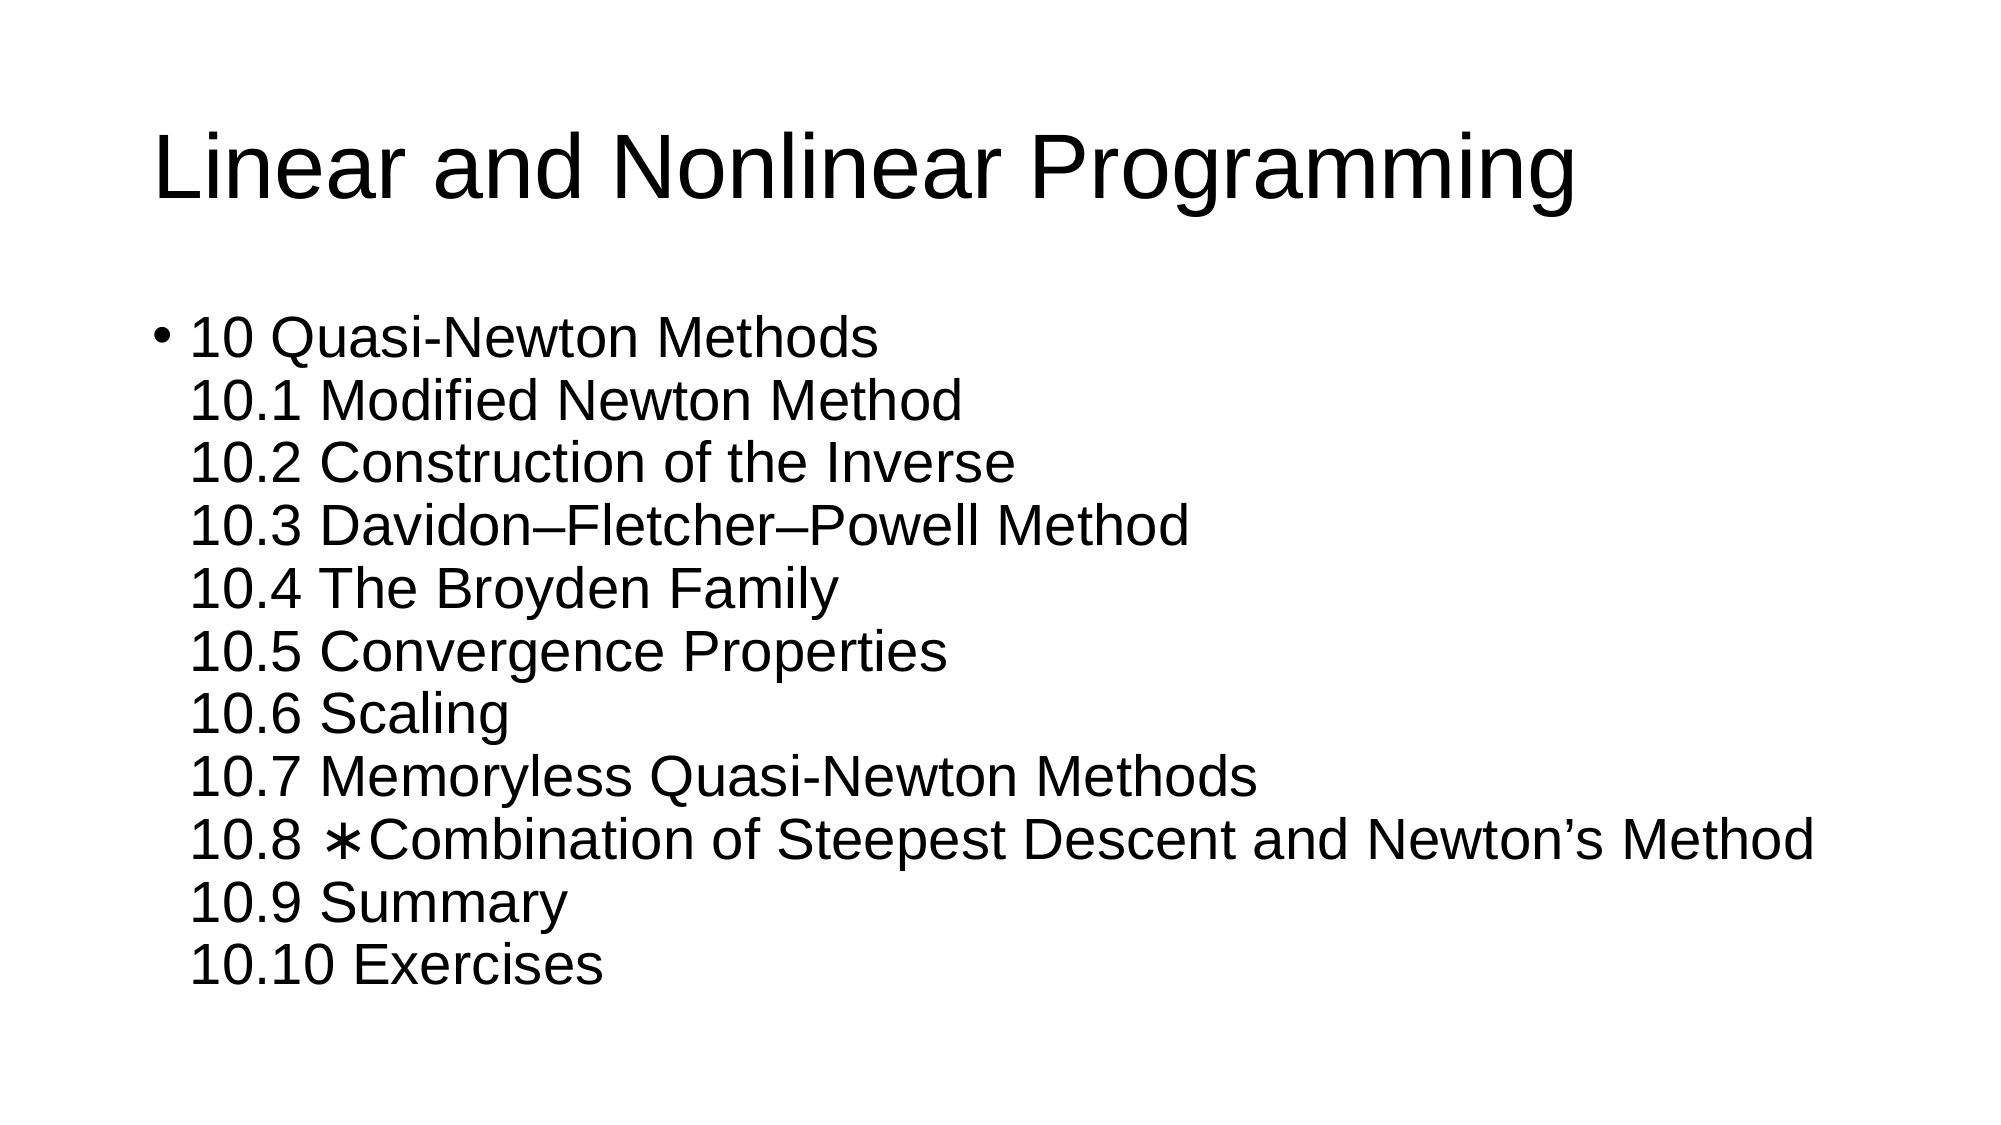

# Linear and Nonlinear Programming
10 Quasi-Newton Methods
10.1 Modified Newton Method
10.2 Construction of the Inverse
10.3 Davidon–Fletcher–Powell Method
10.4 The Broyden Family
10.5 Convergence Properties
10.6 Scaling
10.7 Memoryless Quasi-Newton Methods
10.8 ∗Combination of Steepest Descent and Newton’s Method
10.9 Summary
10.10 Exercises